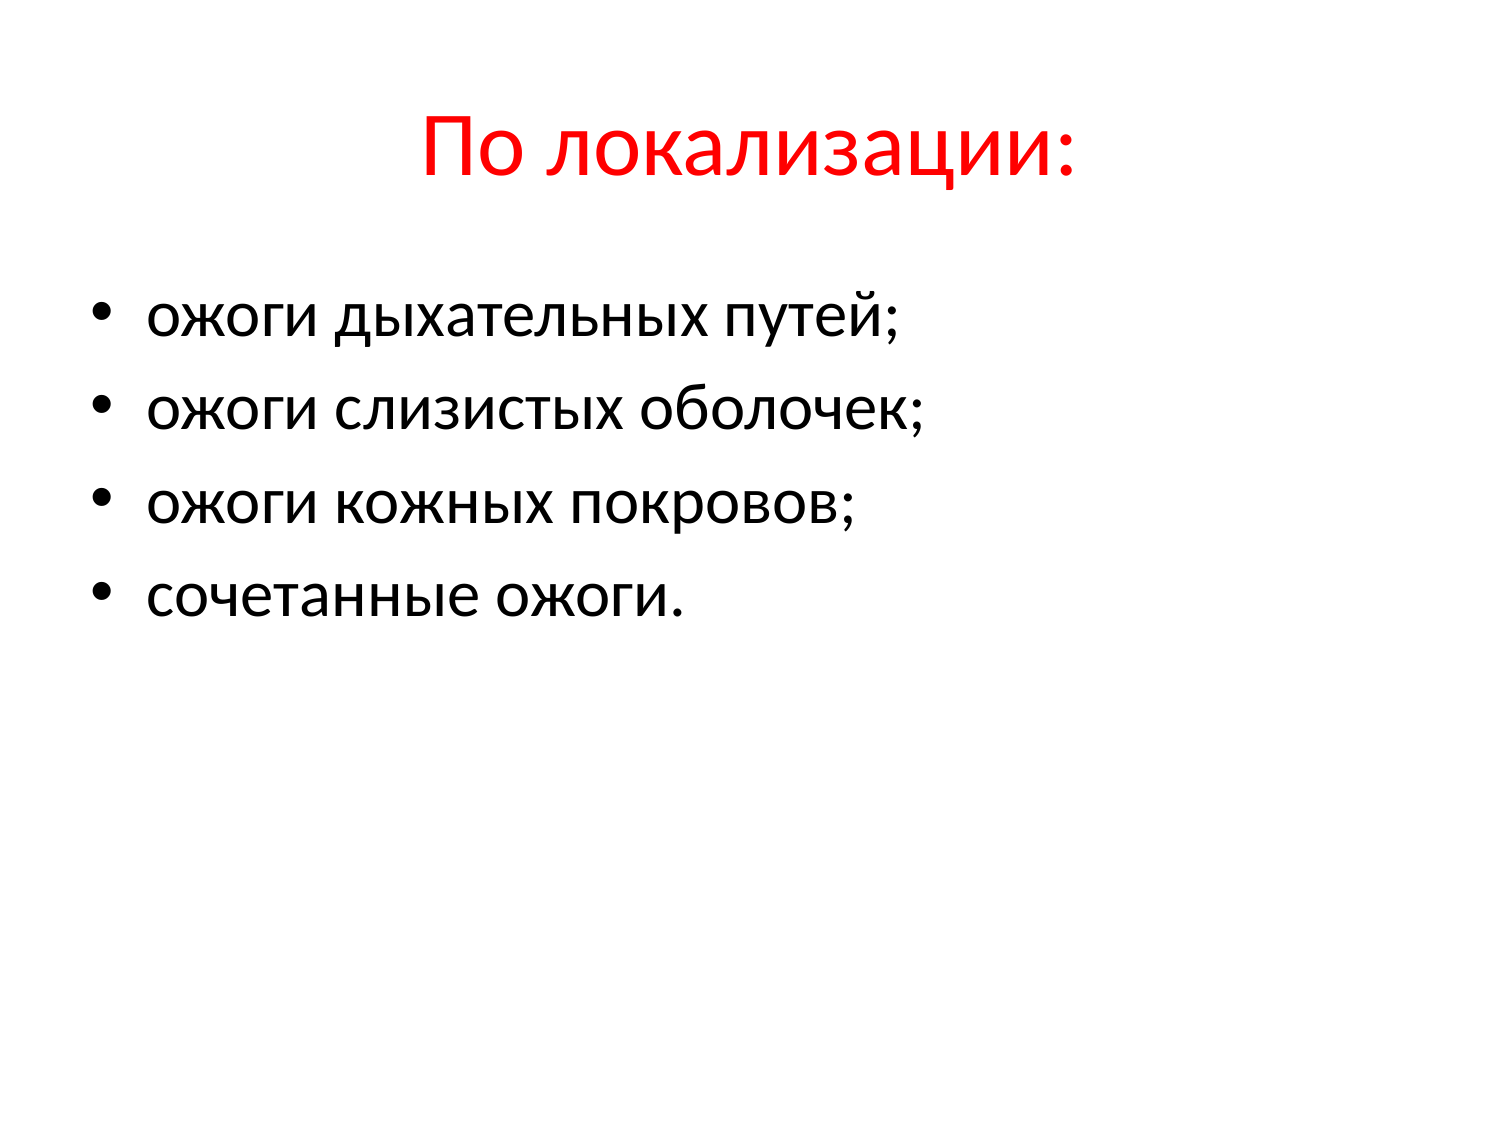

# По локализации:
ожоги дыхательных путей;
ожоги слизистых оболочек;
ожоги кожных покровов;
сочетанные ожоги.